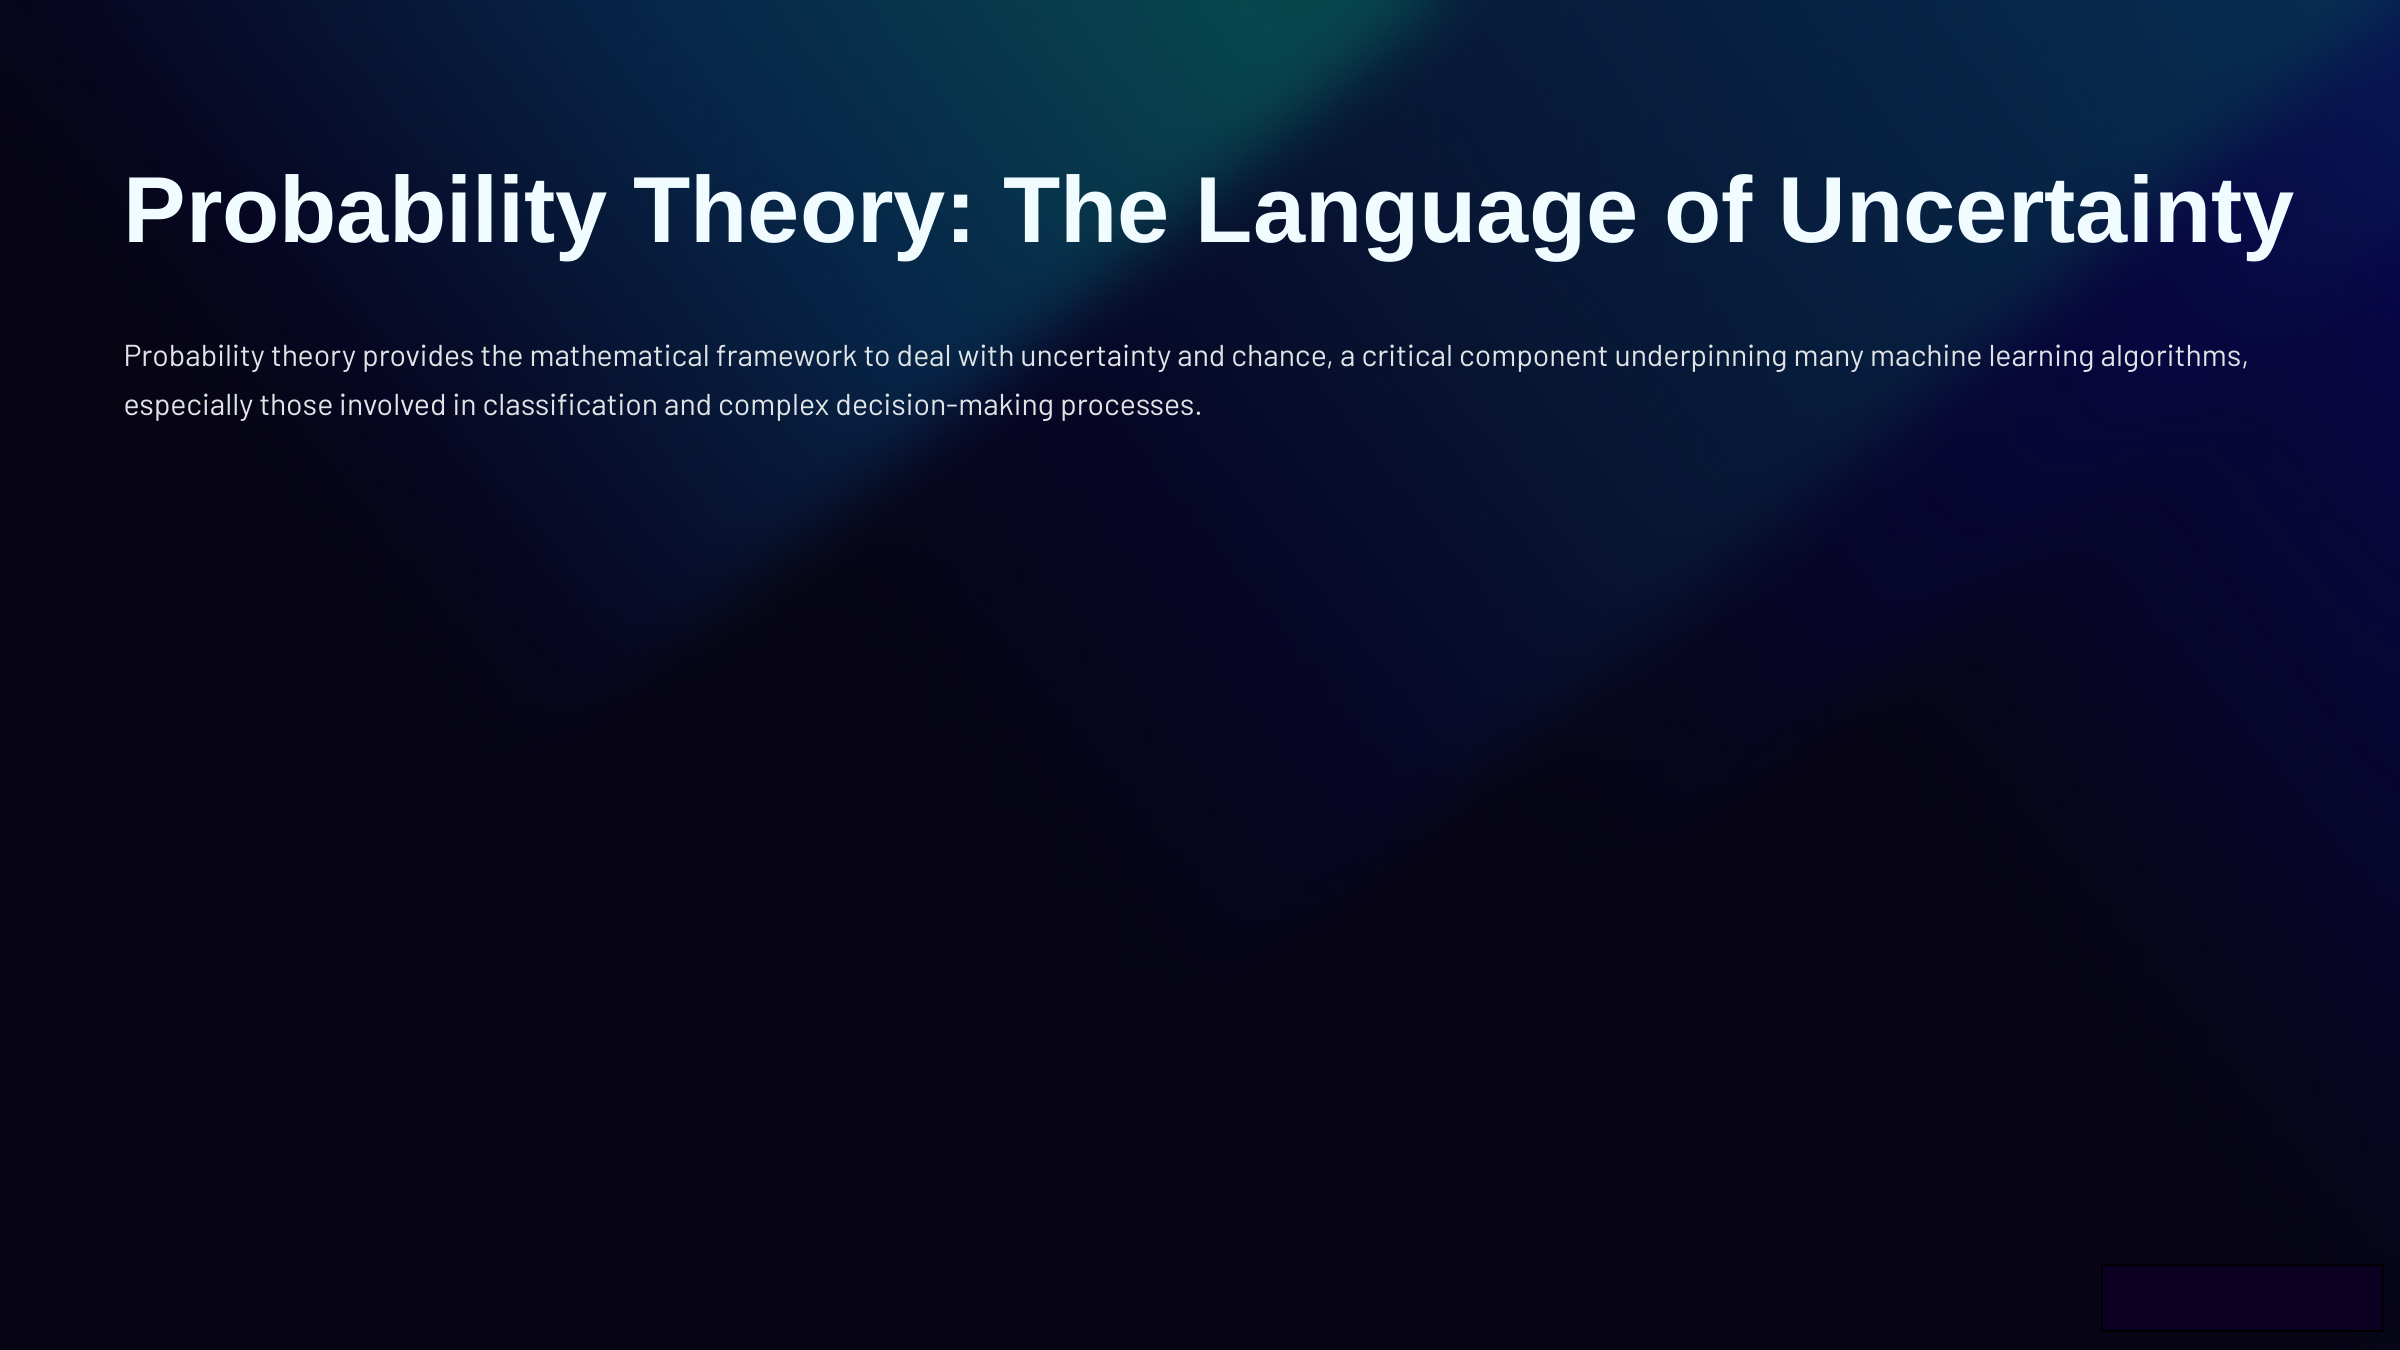

Probability Theory: The Language of Uncertainty
Probability theory provides the mathematical framework to deal with uncertainty and chance, a critical component underpinning many machine learning algorithms, especially those involved in classification and complex decision-making processes.